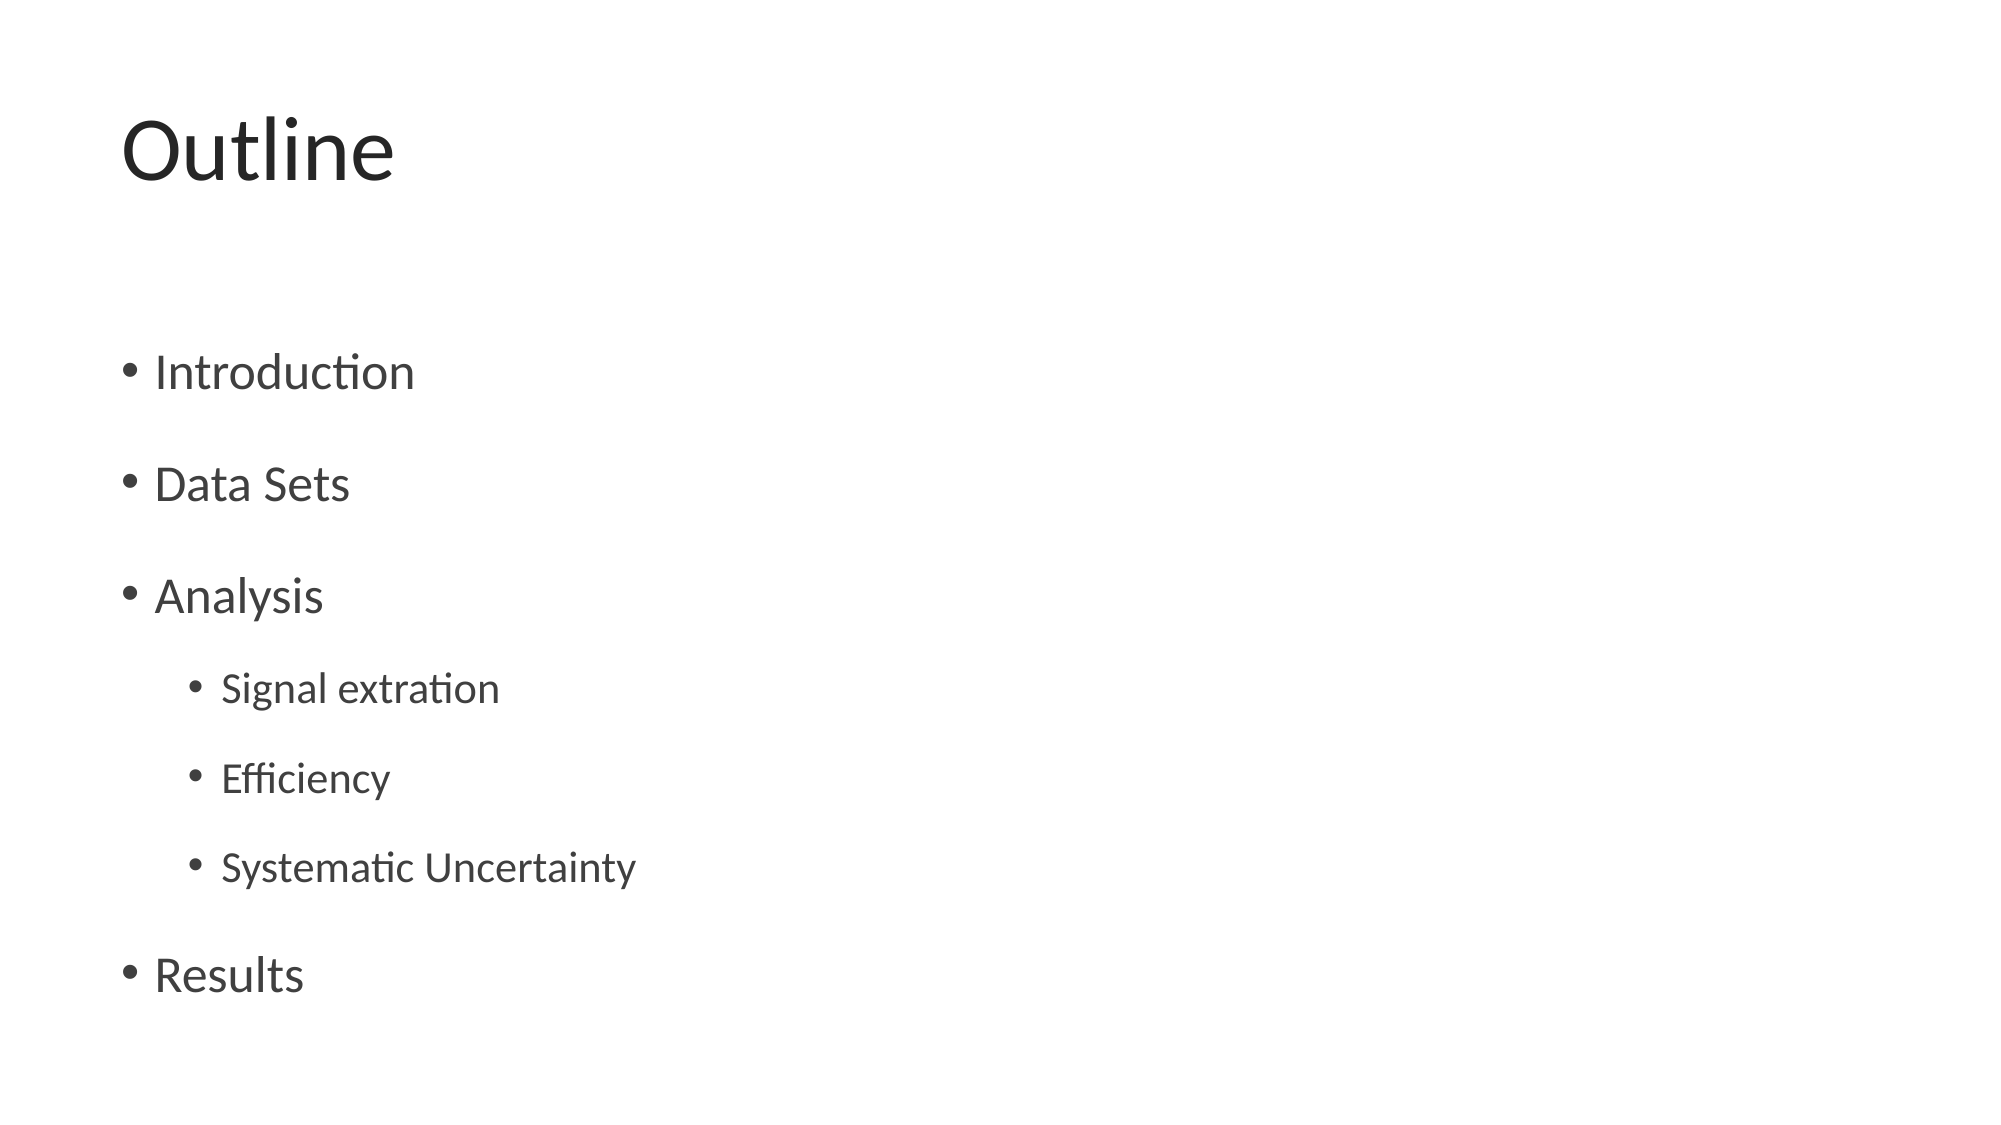

# Outline
Introduction
Data Sets
Analysis
Signal extration
Efficiency
Systematic Uncertainty
Results
2